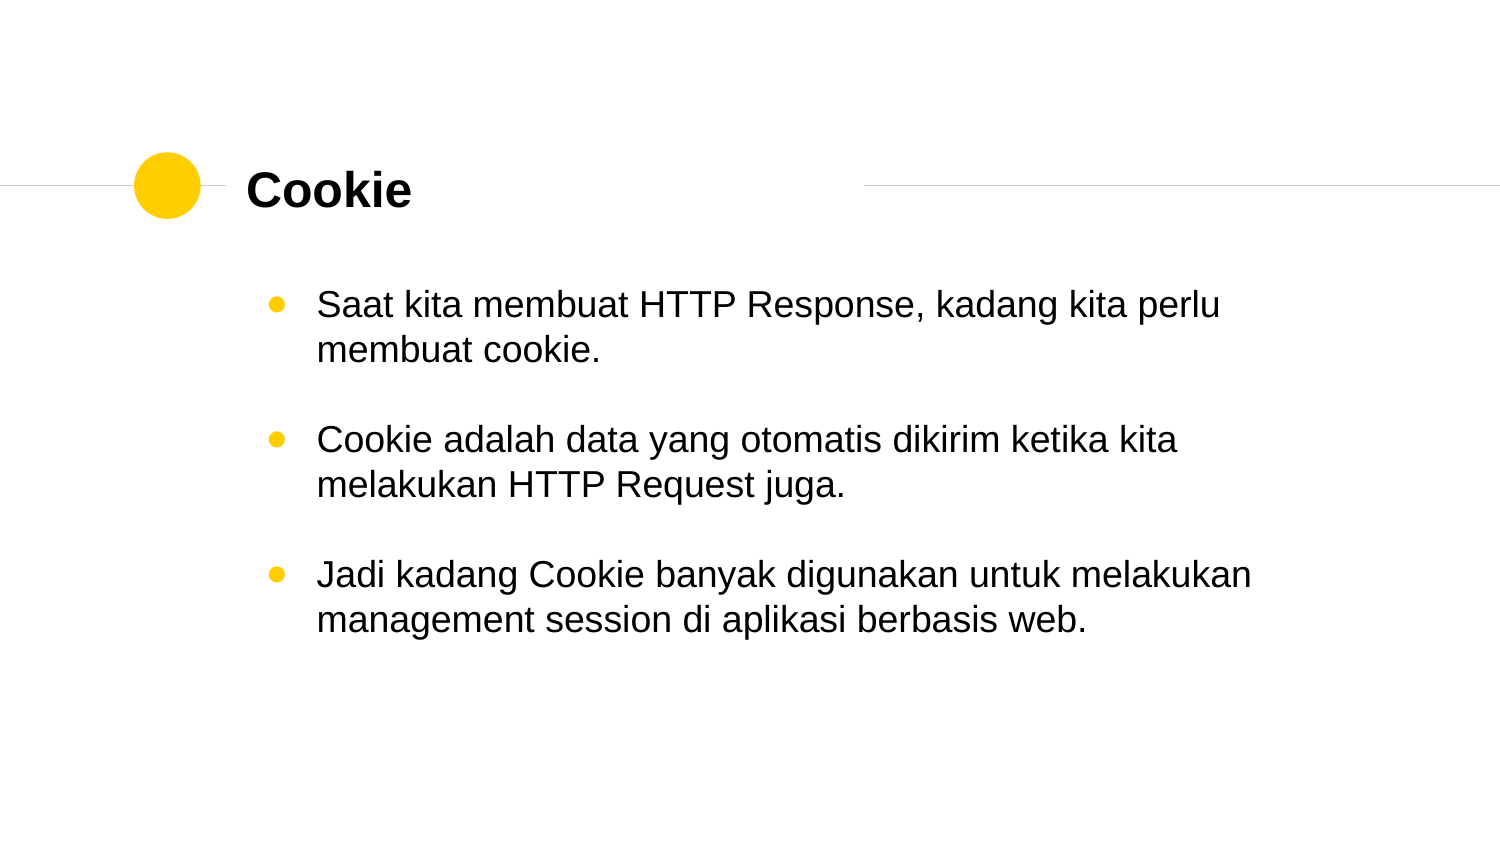

# Cookie
Saat kita membuat HTTP Response, kadang kita perlu membuat cookie.

Cookie adalah data yang otomatis dikirim ketika kita melakukan HTTP Request juga.

Jadi kadang Cookie banyak digunakan untuk melakukan management session di aplikasi berbasis web.